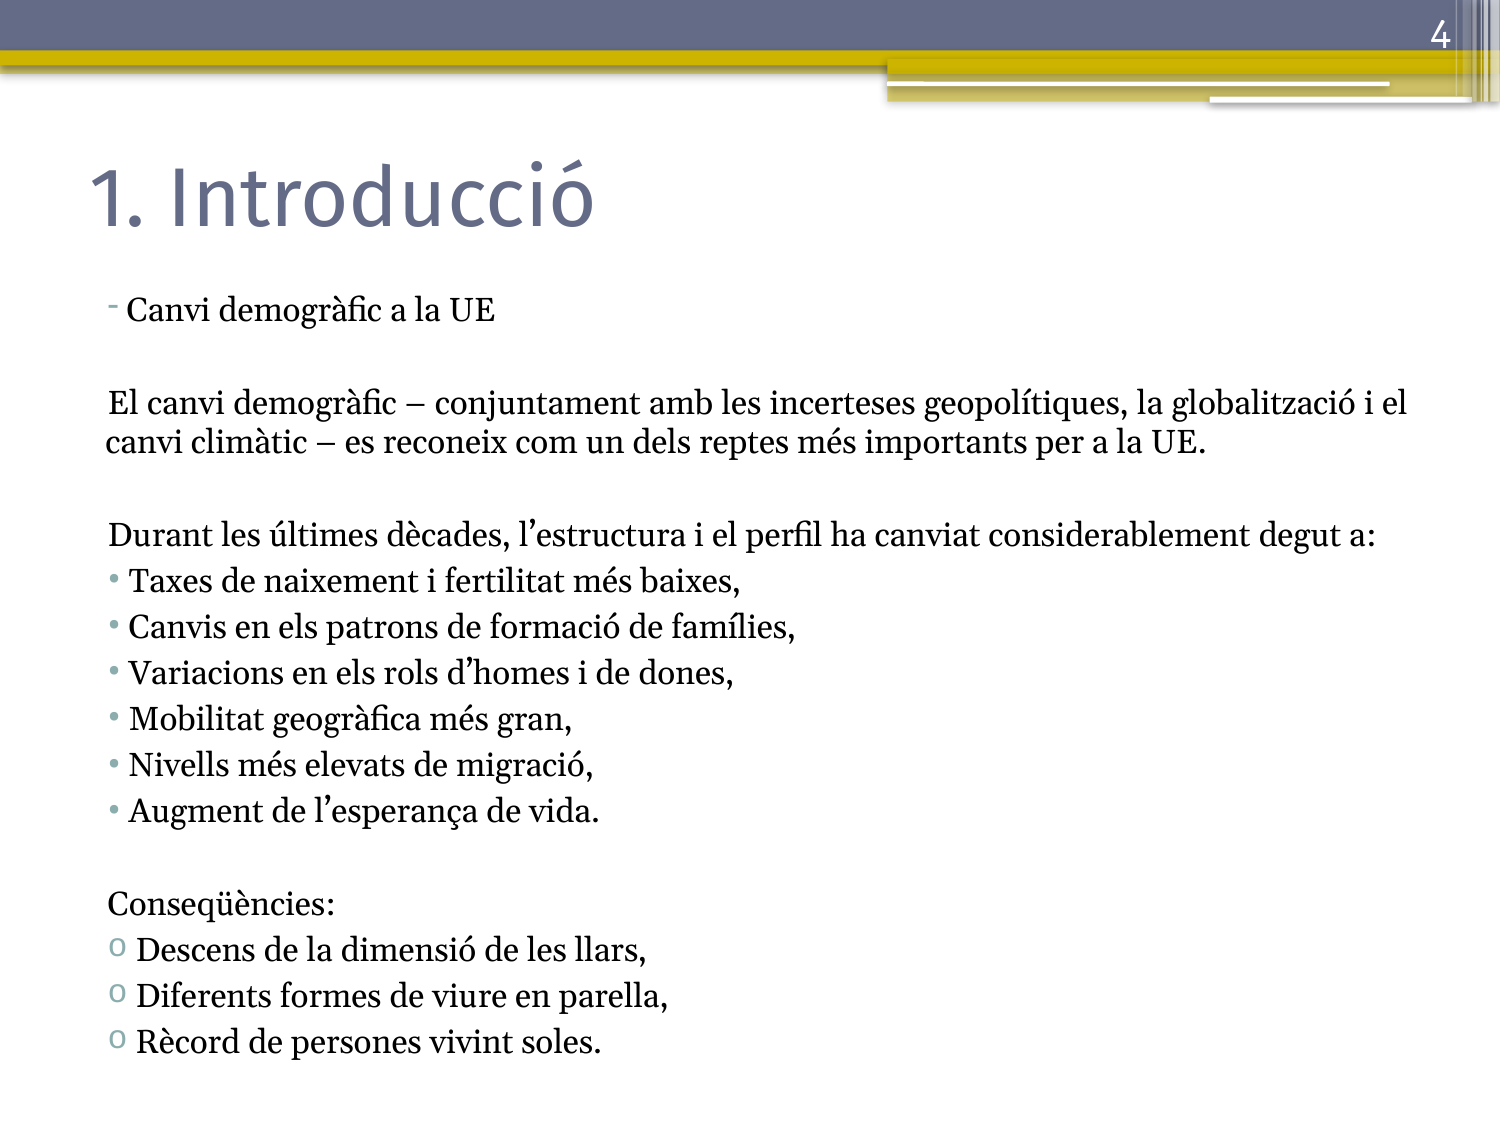

4
# 1. Introducció
 Canvi demogràfic a la UE

El canvi demogràfic – conjuntament amb les incerteses geopolítiques, la globalització i el canvi climàtic – es reconeix com un dels reptes més importants per a la UE.

Durant les últimes dècades, l’estructura i el perfil ha canviat considerablement degut a:
 Taxes de naixement i fertilitat més baixes,
 Canvis en els patrons de formació de famílies,
 Variacions en els rols d’homes i de dones,
 Mobilitat geogràfica més gran,
 Nivells més elevats de migració,
 Augment de l’esperança de vida.

Conseqüències:
 Descens de la dimensió de les llars,
 Diferents formes de viure en parella,
 Rècord de persones vivint soles.